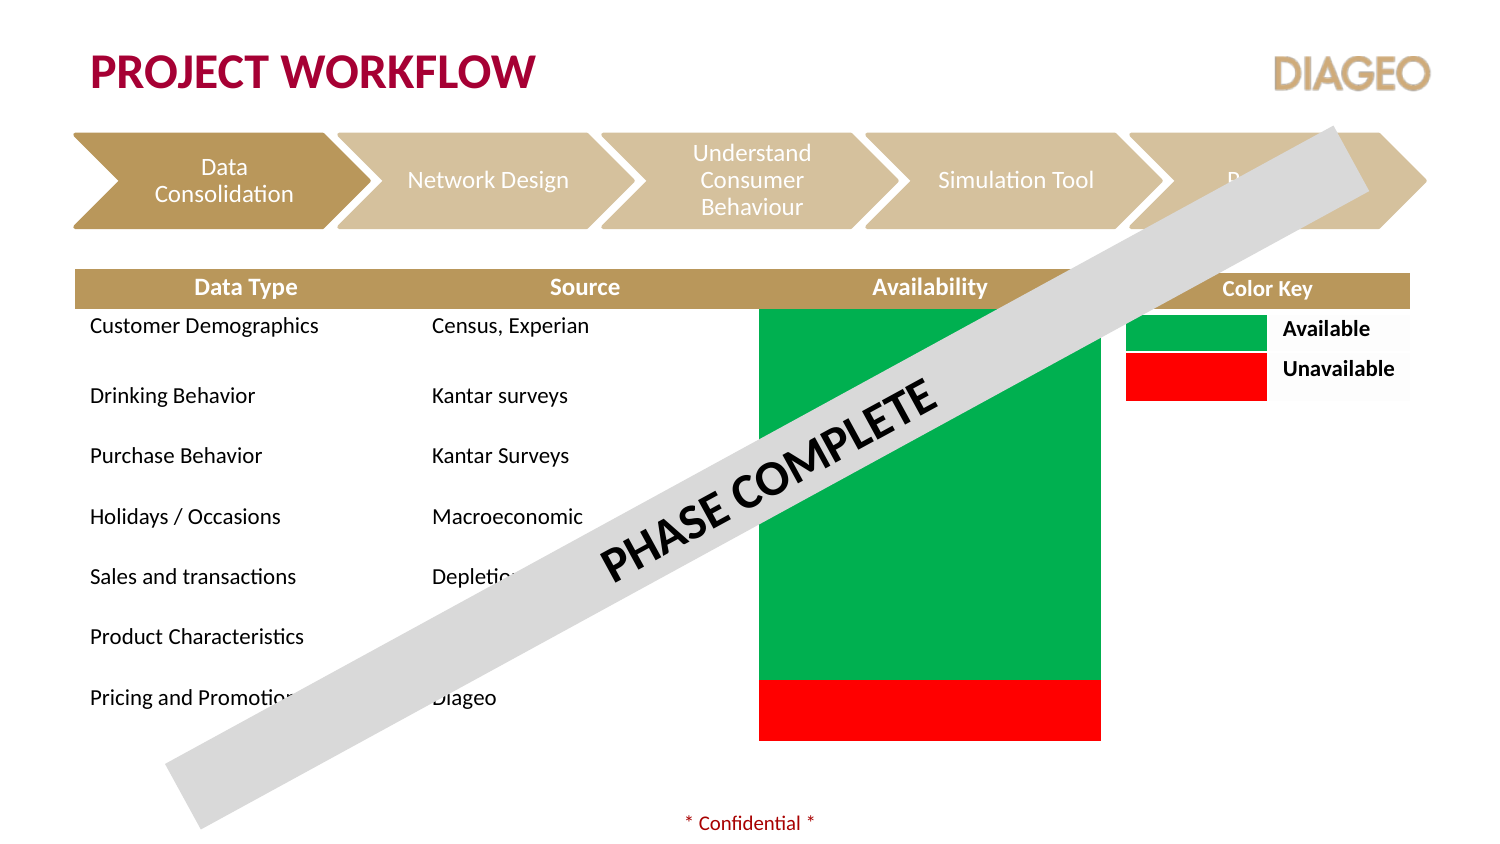

# PROJECT WORKFLOW
Data Consolidation
Network Design
Understand Consumer Behaviour
Simulation Tool
Productize
| Data Type | Source | Availability |
| --- | --- | --- |
| Customer Demographics | Census, Experian |  |
| Drinking Behavior | Kantar surveys |  |
| Purchase Behavior | Kantar Surveys |  |
| Holidays / Occasions | Macroeconomic |  |
| Sales and transactions | Depletions |  |
| Product Characteristics | AU Scan |  |
| Pricing and Promotions | Diageo |  |
| Color Key |  |
| --- | --- |
|  | Available |
|  | Unavailable |
PHASE COMPLETE